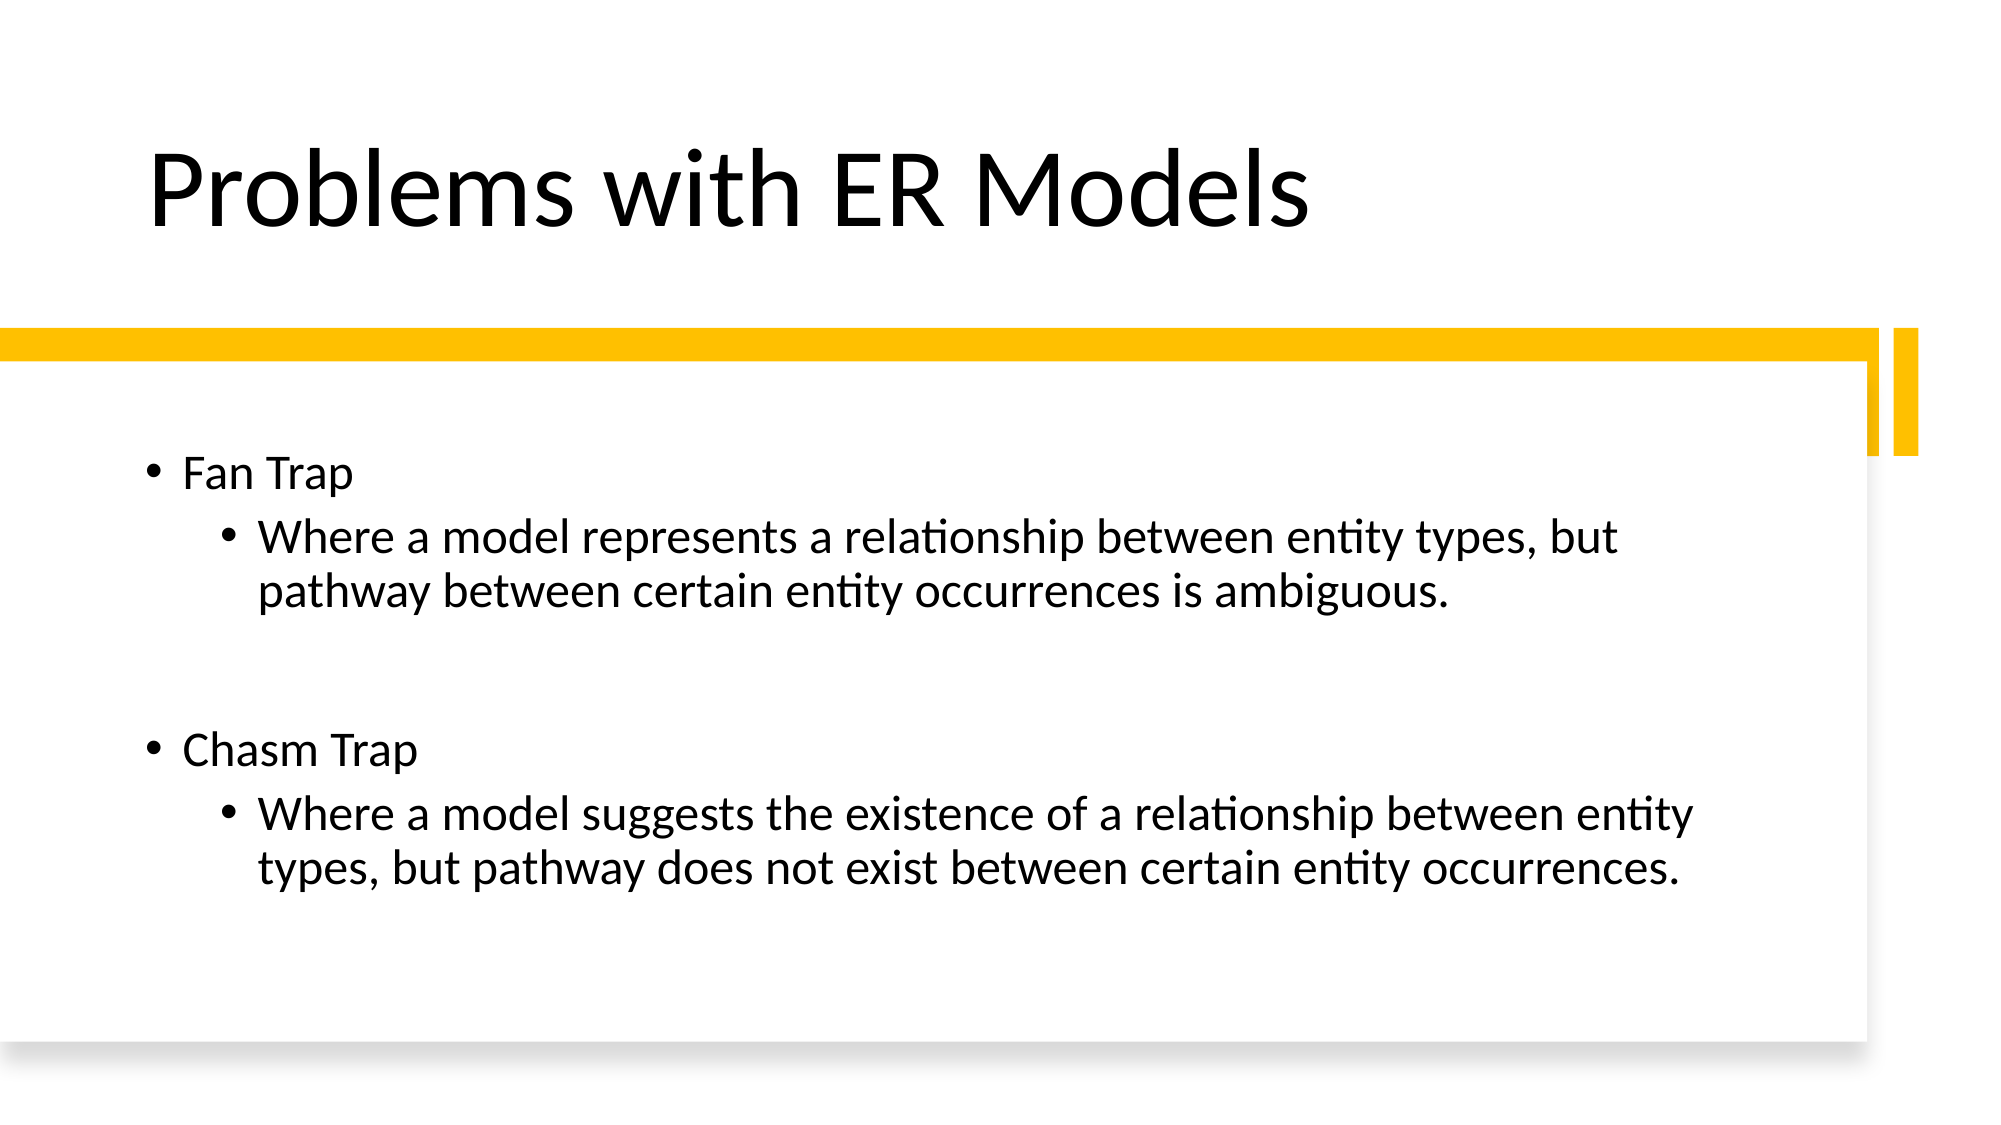

# Problems with ER Models

Fan Trap
Where a model represents a relationship between entity types, but pathway between certain entity occurrences is ambiguous.

Chasm Trap
Where a model suggests the existence of a relationship between entity types, but pathway does not exist between certain entity occurrences.